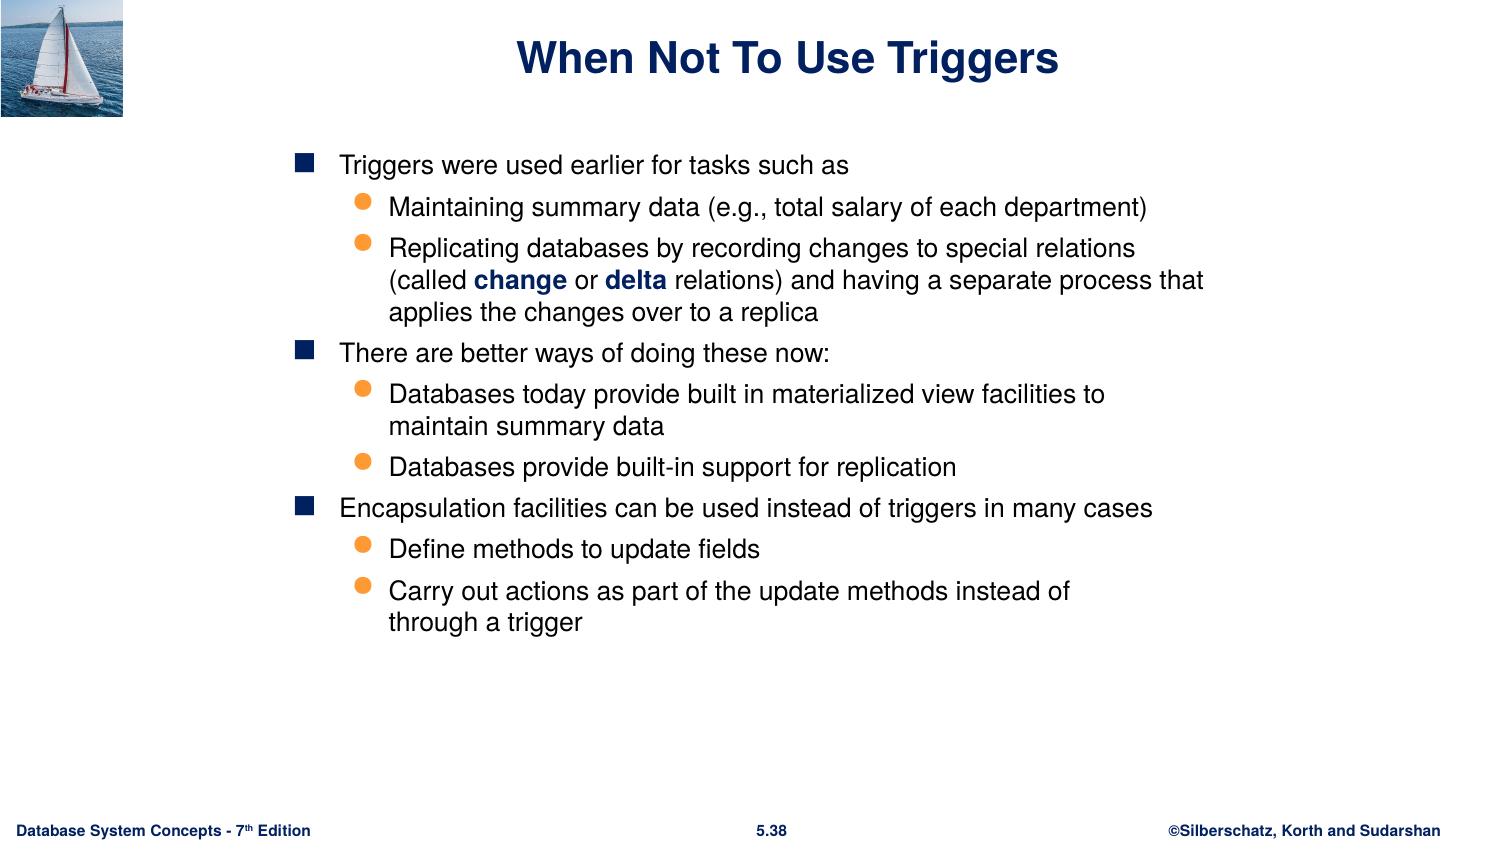

# When Not To Use Triggers
Triggers were used earlier for tasks such as
Maintaining summary data (e.g., total salary of each department)
Replicating databases by recording changes to special relations (called change or delta relations) and having a separate process that applies the changes over to a replica
There are better ways of doing these now:
Databases today provide built in materialized view facilities to maintain summary data
Databases provide built-in support for replication
Encapsulation facilities can be used instead of triggers in many cases
Define methods to update fields
Carry out actions as part of the update methods instead of
through a trigger